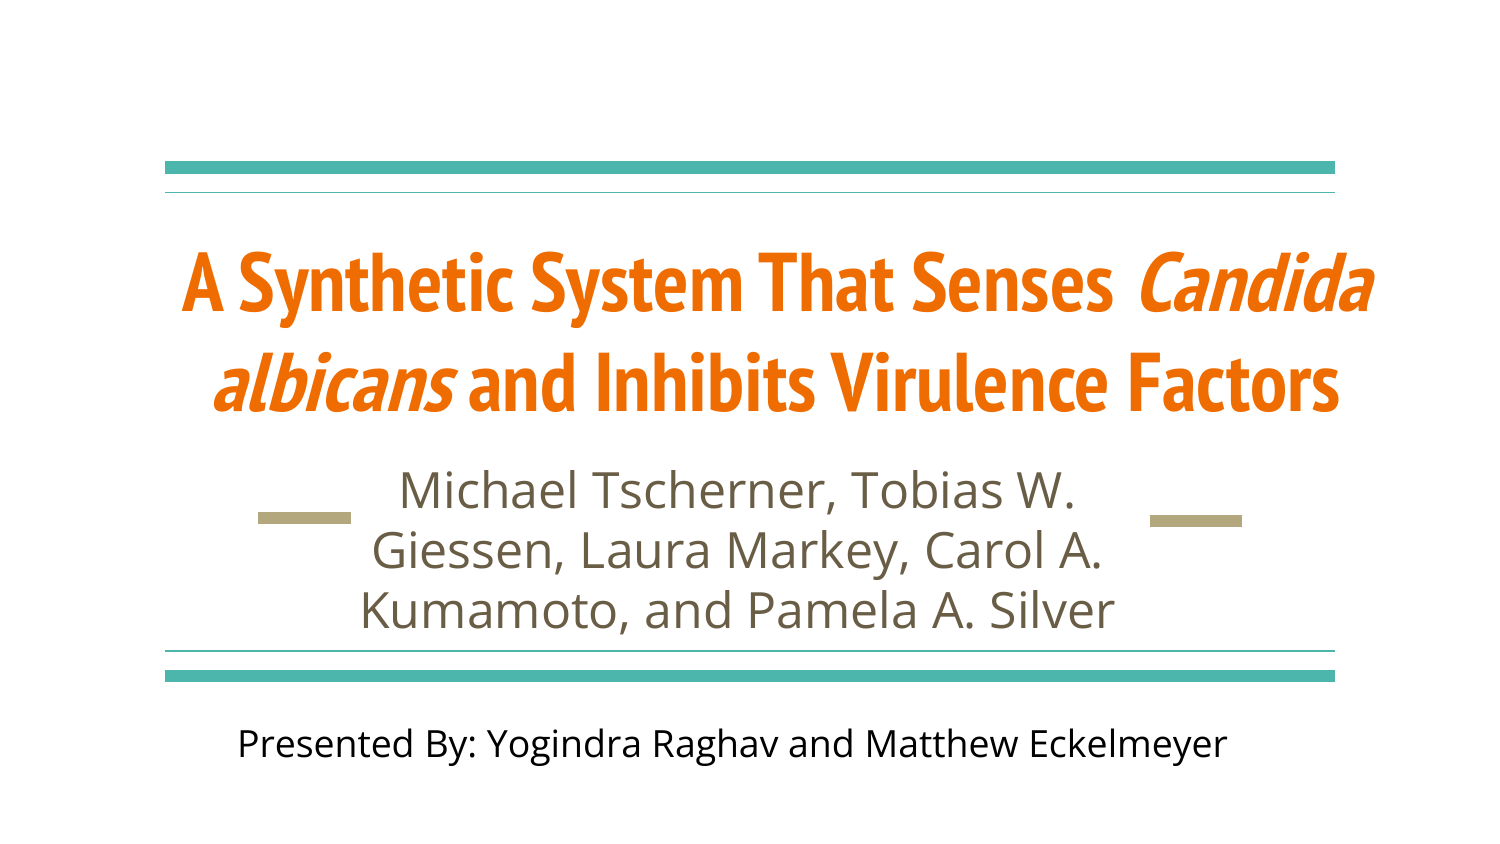

# A Synthetic System That Senses Candida albicans and Inhibits Virulence Factors
Michael Tscherner, Tobias W. Giessen, Laura Markey, Carol A. Kumamoto, and Pamela A. Silver
Presented By: Yogindra Raghav and Matthew Eckelmeyer